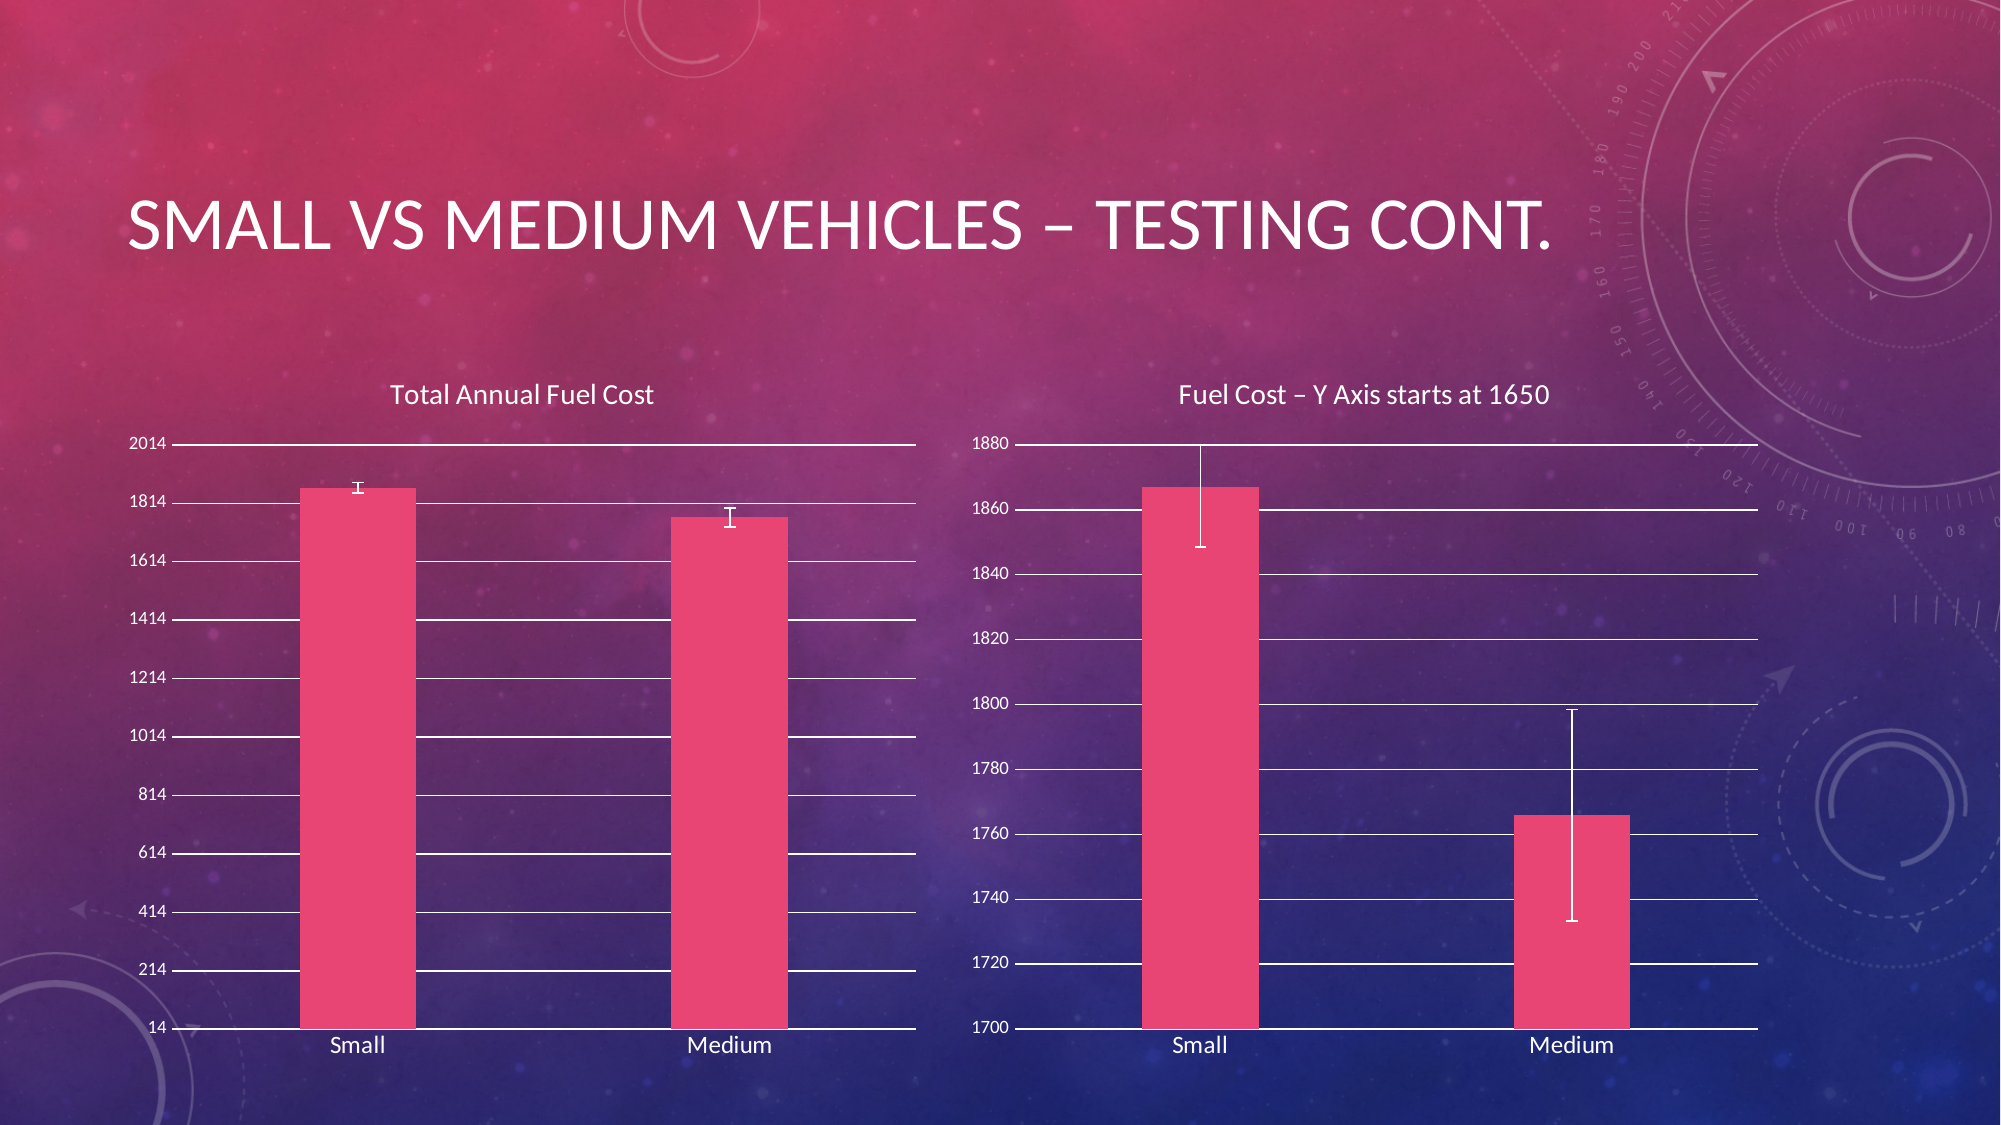

# Small vs Medium Vehicles – Testing Cont.

### Chart: Fuel Cost – Y Axis starts at 1650

| Category |  |
|---|---|
| Small | 1866.8904783059638 |
| Medium | 1765.9303852430562 |

### Chart: Total Annual Fuel Cost

| Category |  |
|---|---|
| Small | 1866.8904783059638 |
| Medium | 1765.9303852430562 |